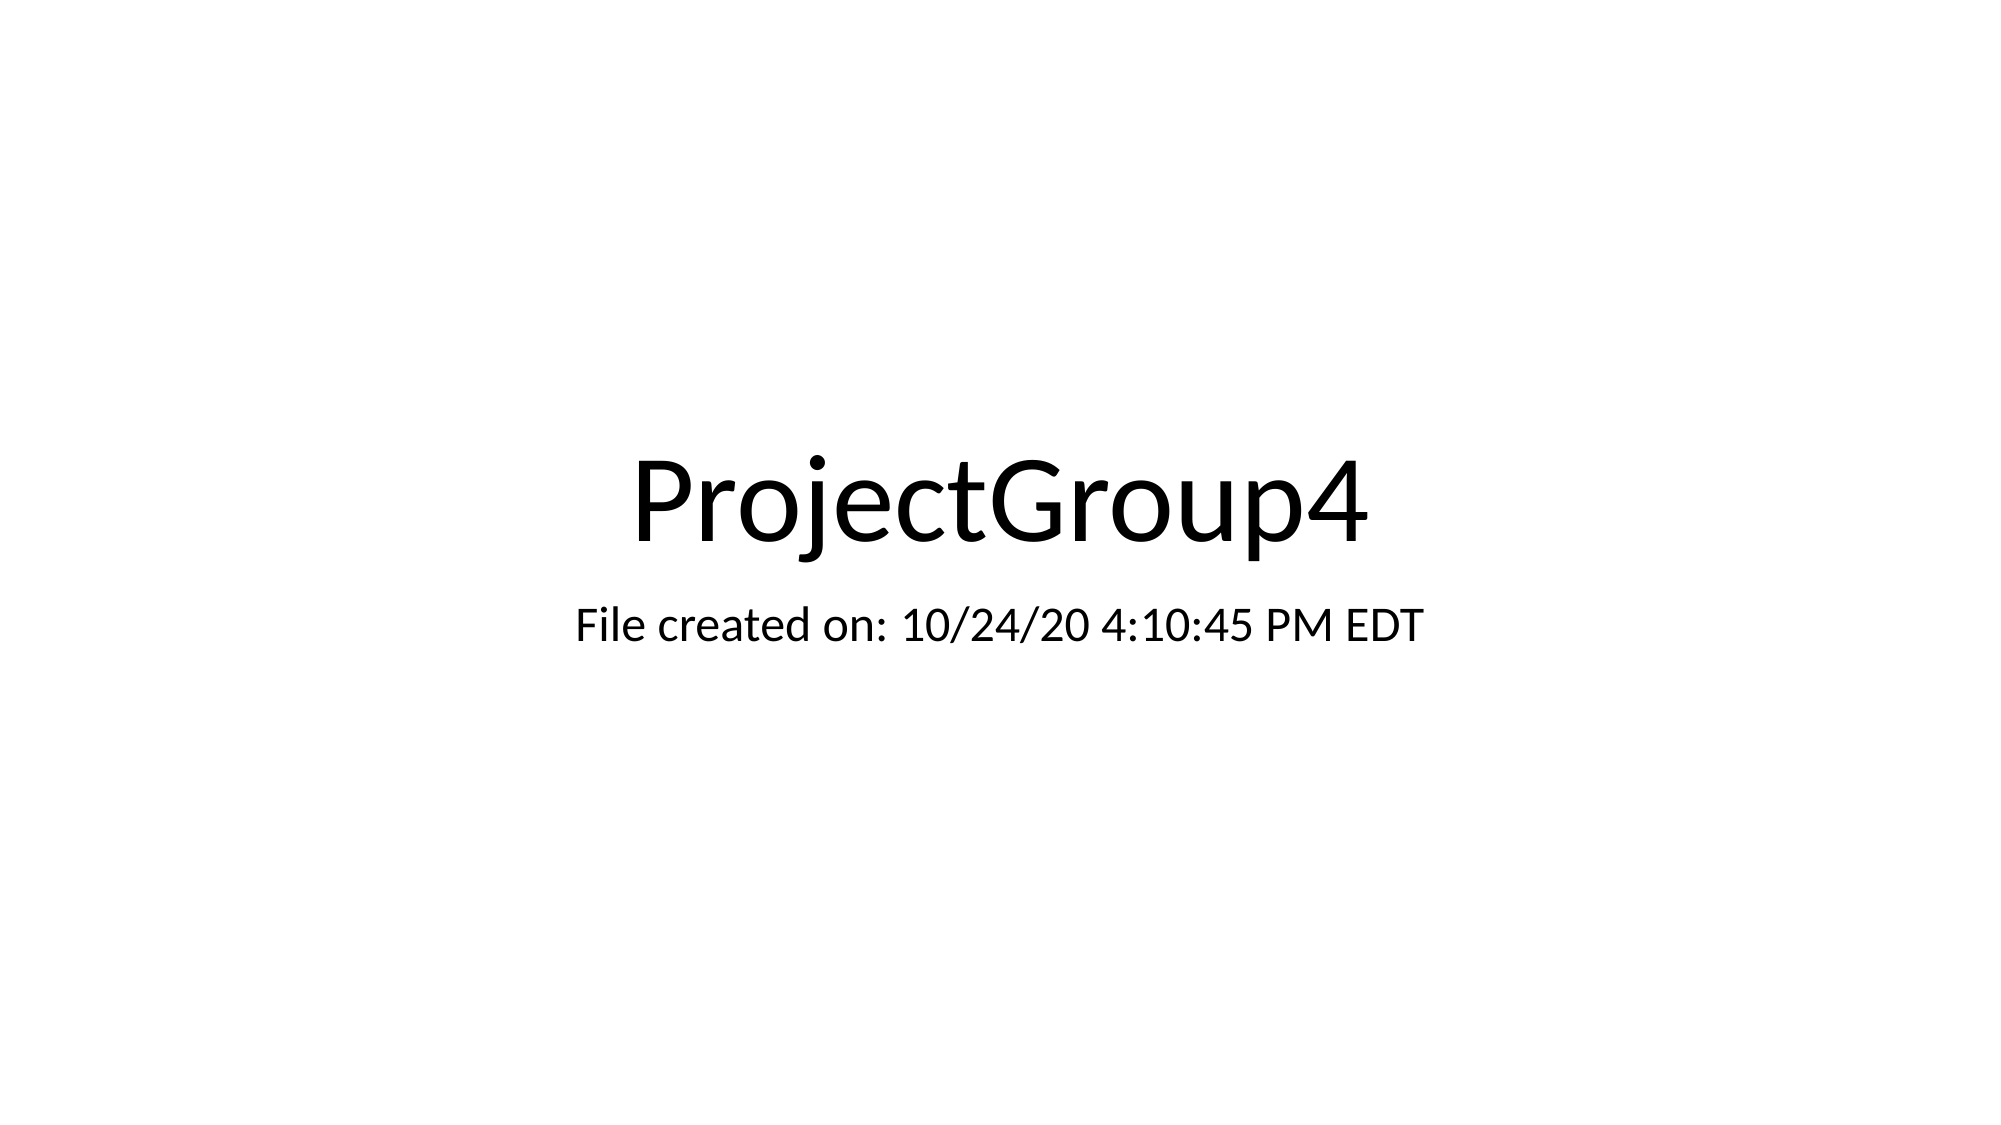

# ProjectGroup4
File created on: 10/24/20 4:10:45 PM EDT